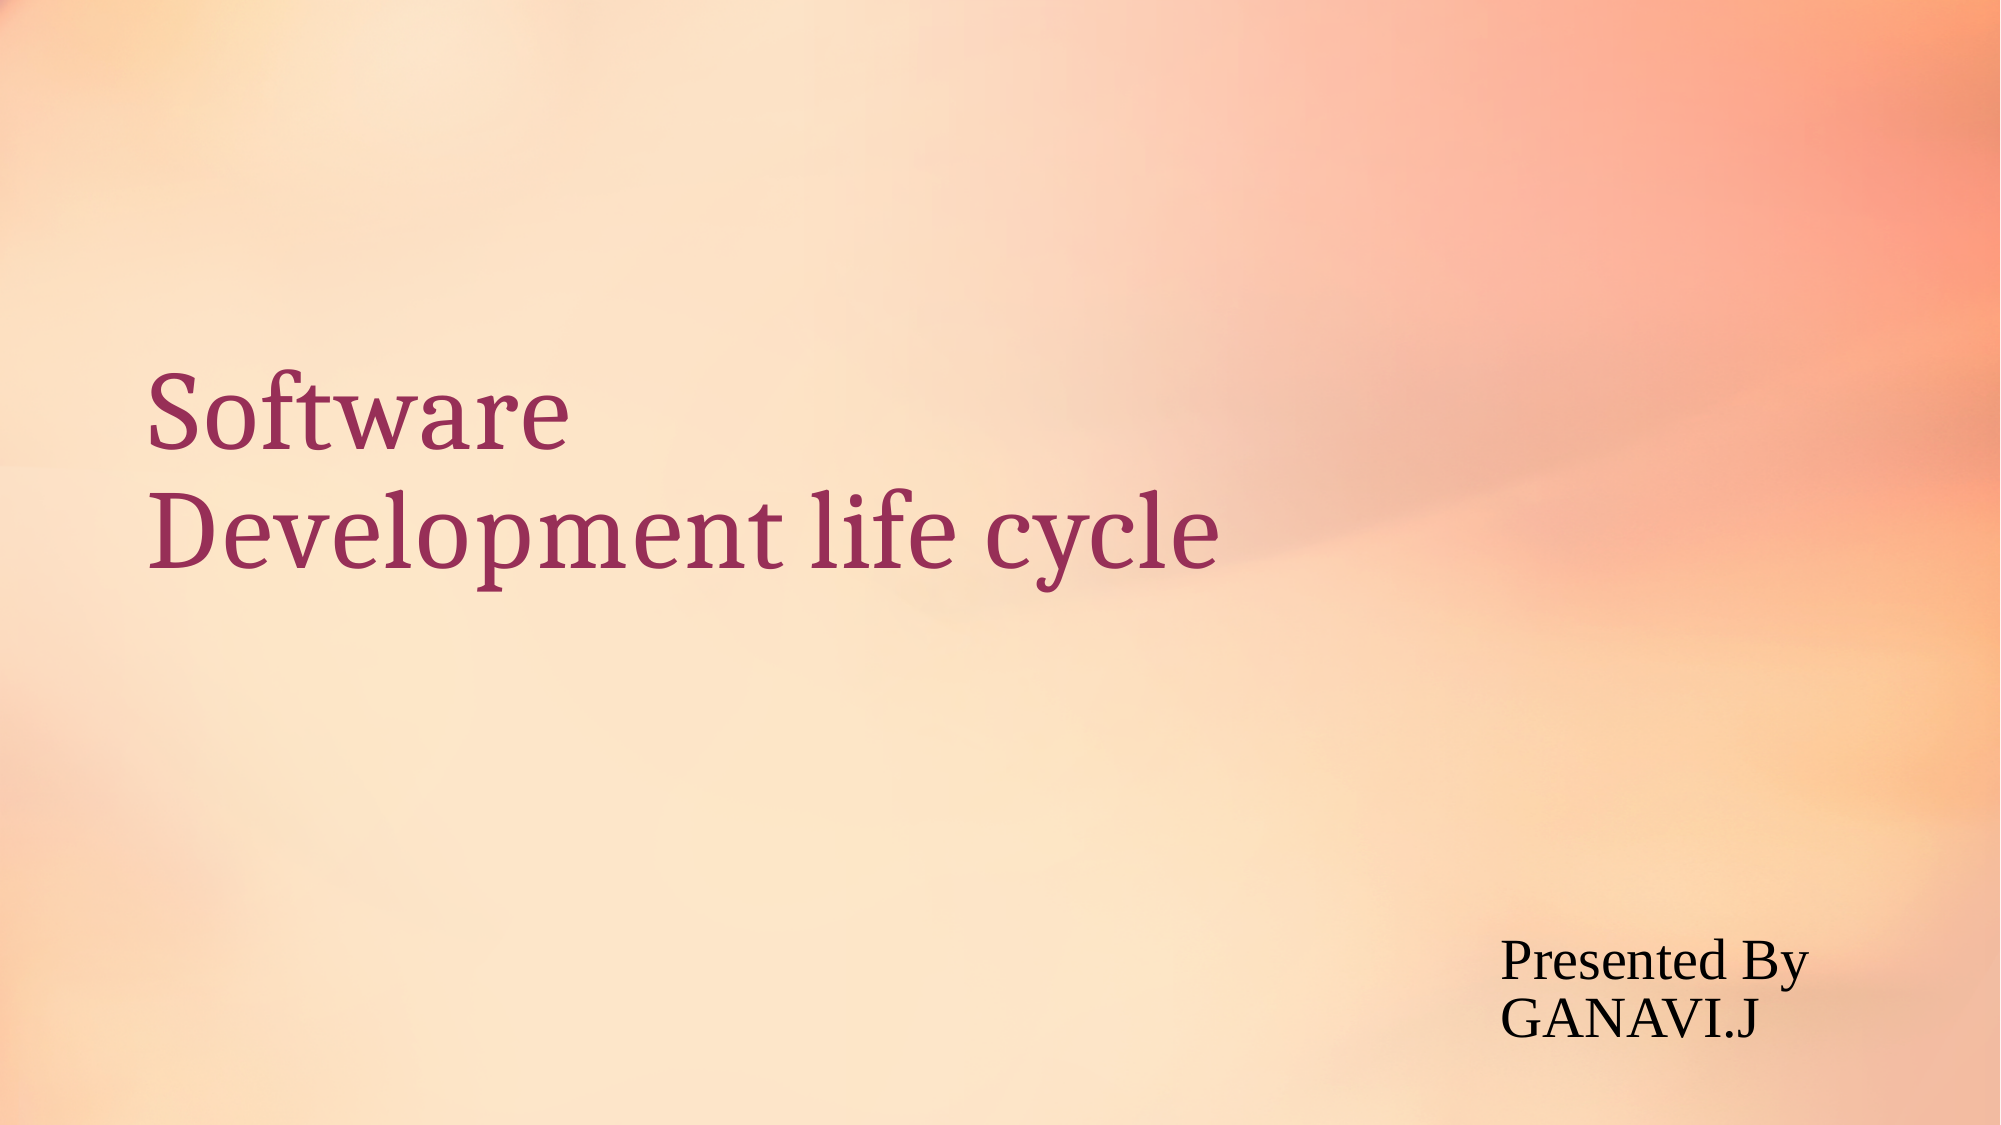

# Software Development life cycle
Presented By
GANAVI.J